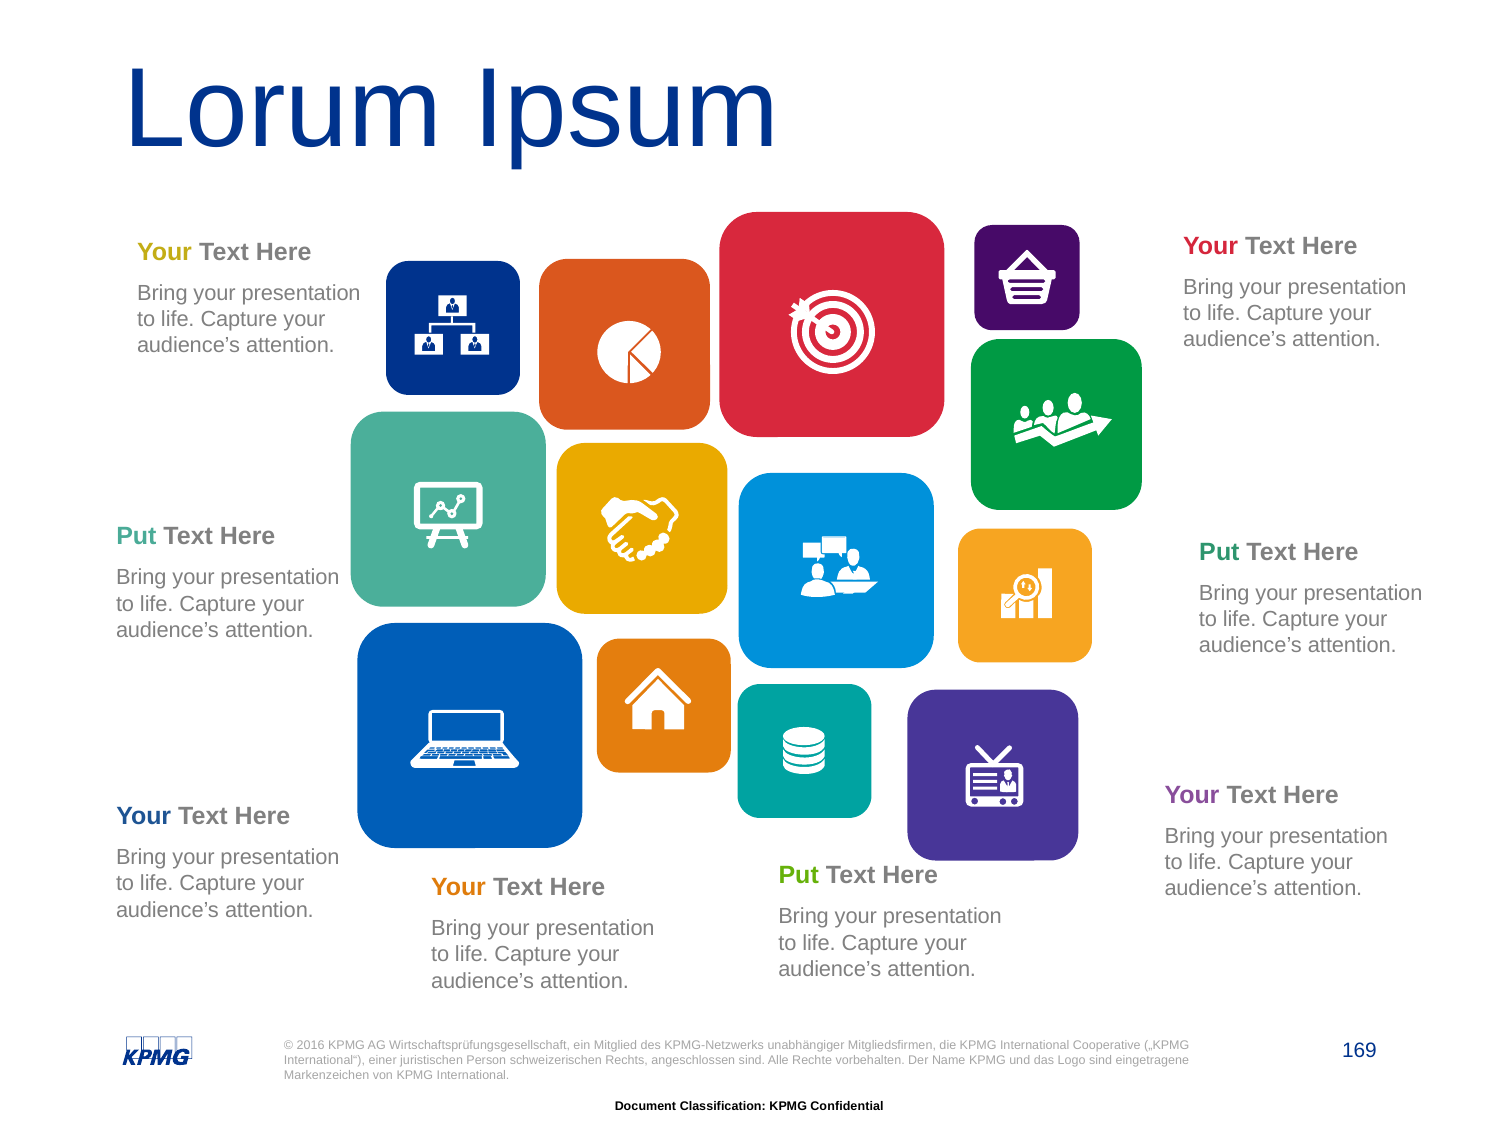

# Lorum Ipsum

Your Text Here
Bring your presentation to life. Capture your audience’s attention.
Your Text Here
Bring your presentation to life. Capture your audience’s attention.
Put Text Here
Bring your presentation to life. Capture your audience’s attention.
Put Text Here
Bring your presentation to life. Capture your audience’s attention.
Your Text Here
Bring your presentation to life. Capture your audience’s attention.
Your Text Here
Bring your presentation to life. Capture your audience’s attention.
Put Text Here
Bring your presentation to life. Capture your audience’s attention.
Your Text Here
Bring your presentation to life. Capture your audience’s attention.